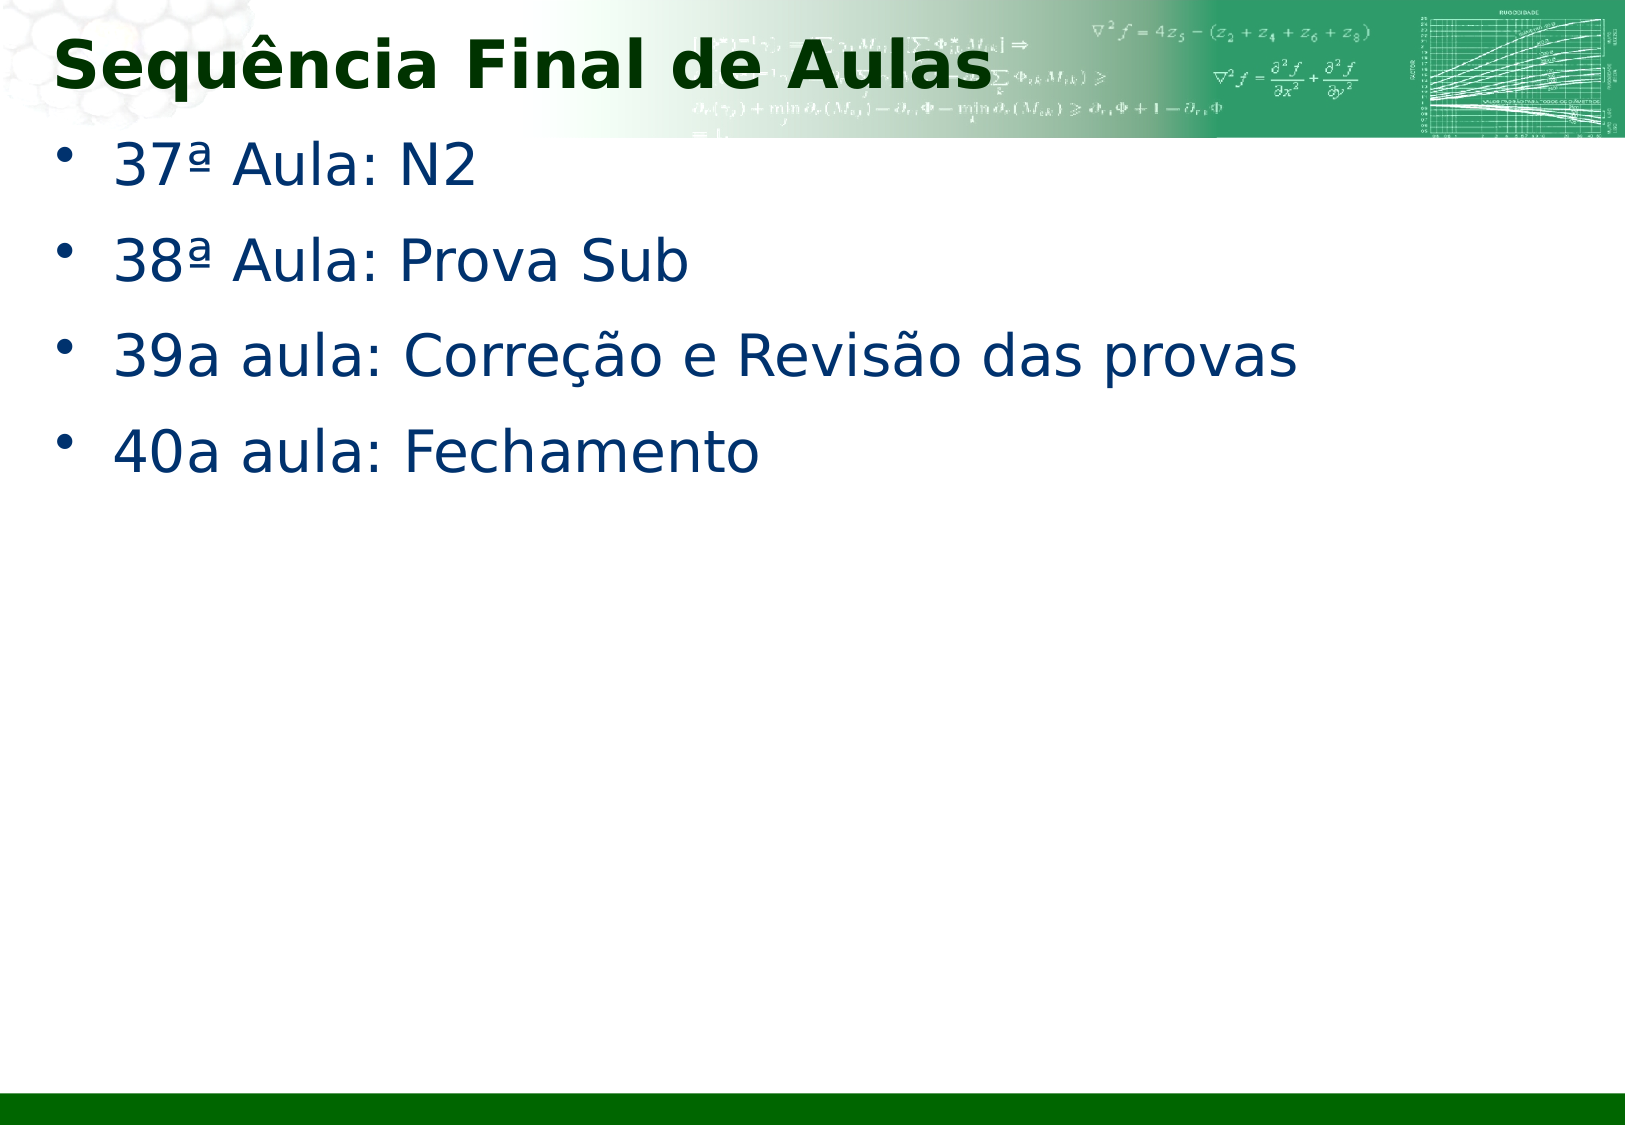

# Sequência Final de Aulas
37ª Aula: N2
38ª Aula: Prova Sub
39a aula: Correção e Revisão das provas
40a aula: Fechamento